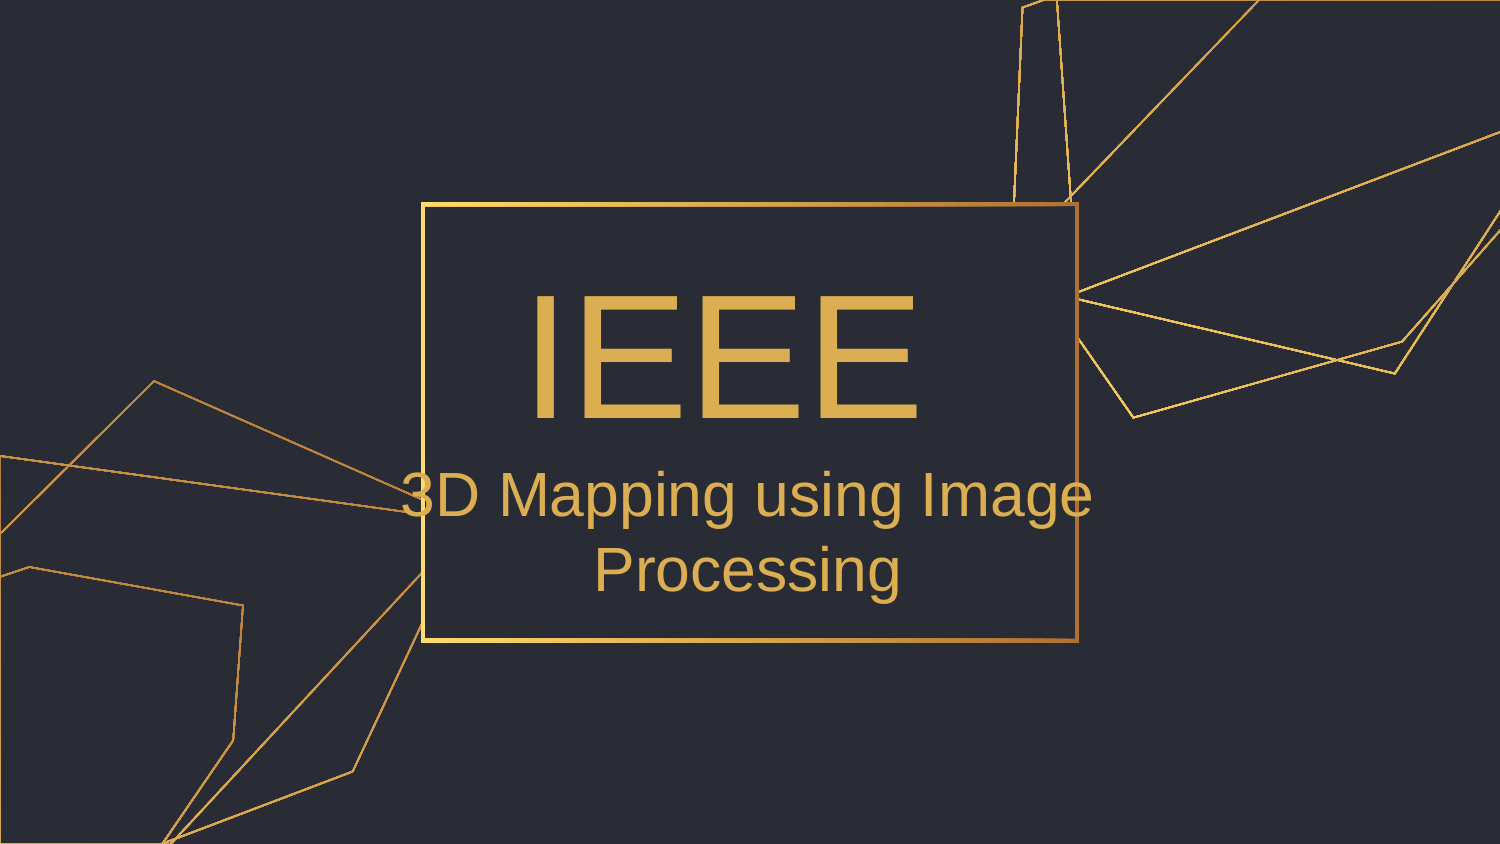

# IEEE
3D Mapping using Image Processing
Done By:
Saikumar Dande
Chandravaran Kunjeti